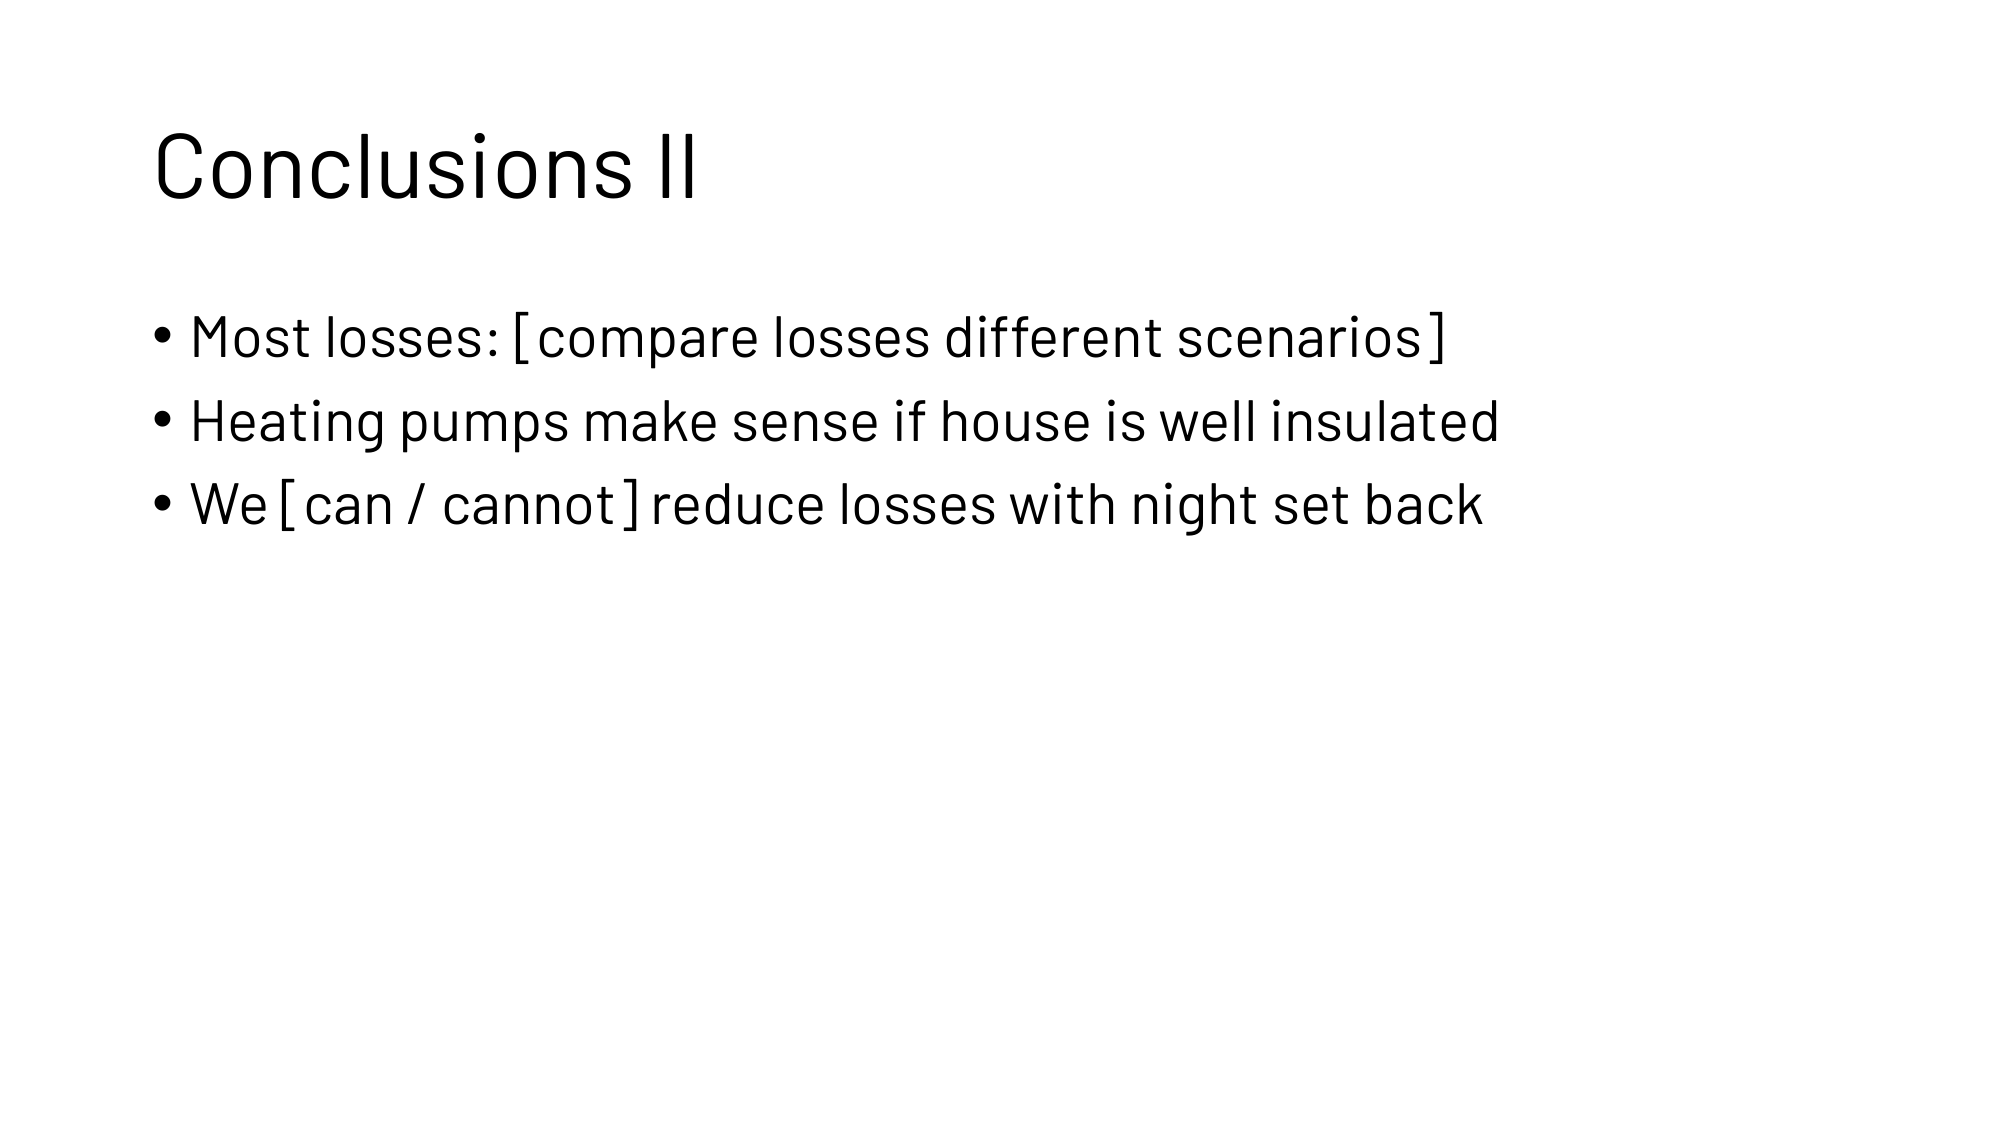

# Conclusions II
Most losses: [compare losses different scenarios]
Heating pumps make sense if house is well insulated
We [can / cannot] reduce losses with night set back